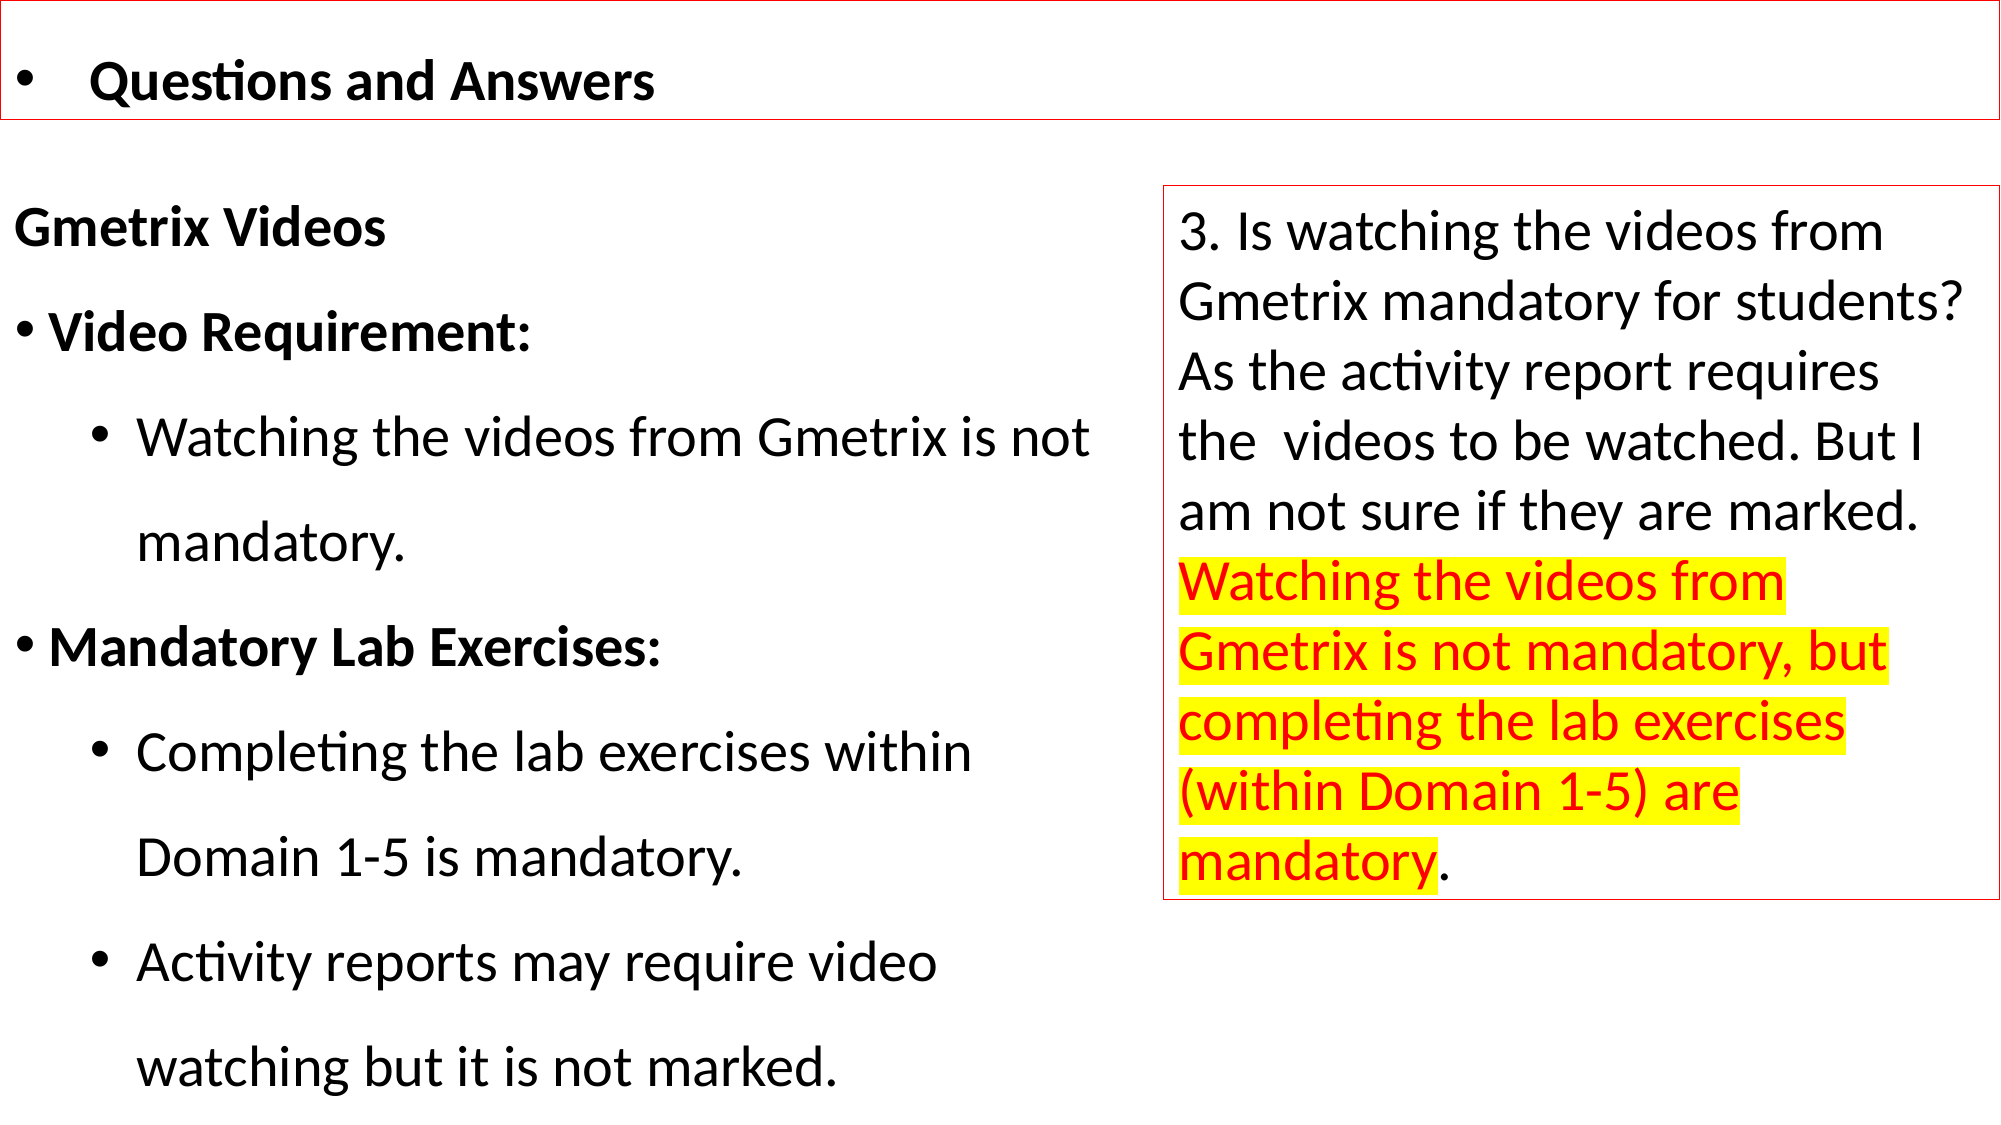

Questions and Answers
Gmetrix Videos
 Video Requirement:
Watching the videos from Gmetrix is not mandatory.
 Mandatory Lab Exercises:
Completing the lab exercises within Domain 1-5 is mandatory.
Activity reports may require video watching but it is not marked.
3. Is watching the videos from Gmetrix mandatory for students? As the activity report requires the  videos to be watched. But I am not sure if they are marked.
Watching the videos from Gmetrix is not mandatory, but completing the lab exercises (within Domain 1-5) are mandatory.